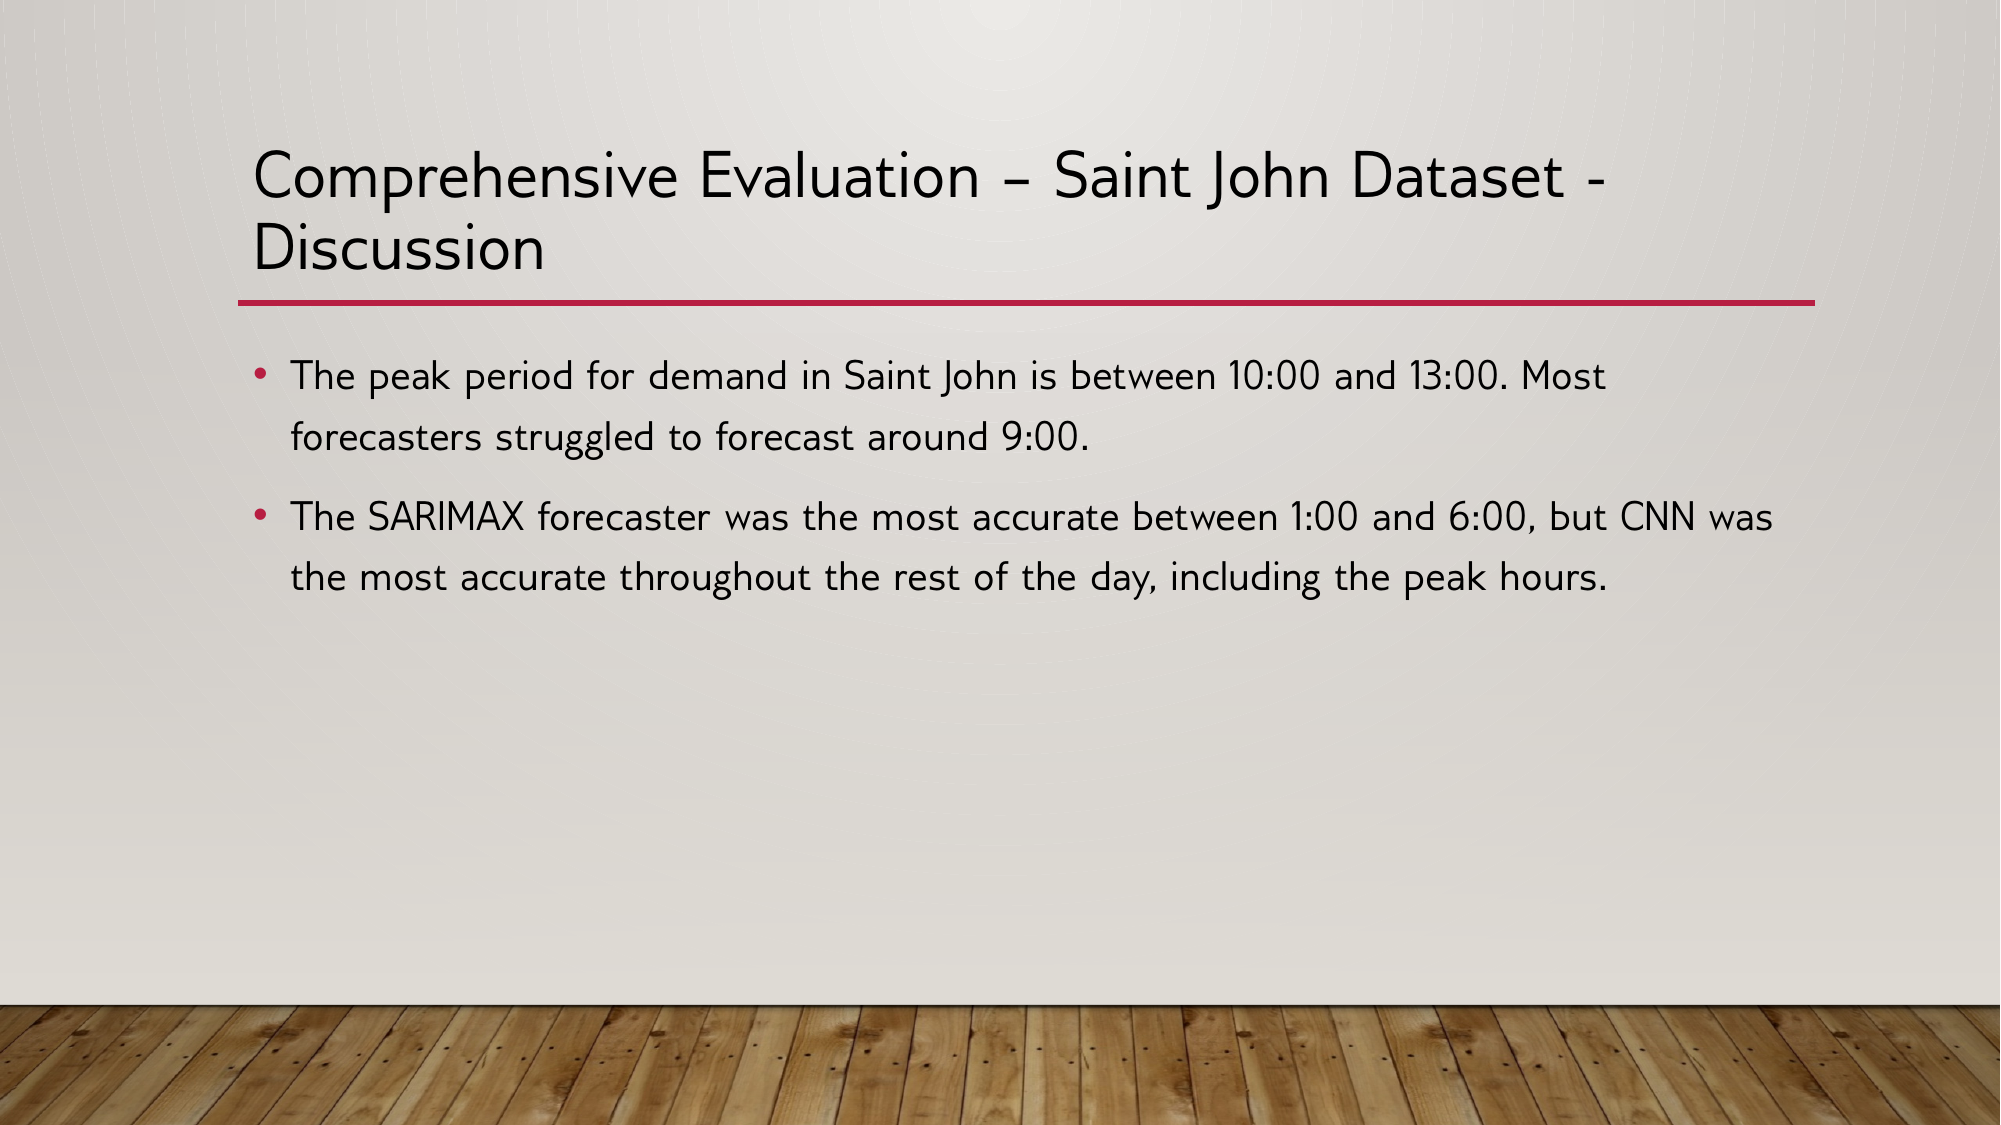

# Comprehensive Evaluation – Saint John Dataset - Discussion
The peak period for demand in Saint John is between 10:00 and 13:00. Most forecasters struggled to forecast around 9:00.
The SARIMAX forecaster was the most accurate between 1:00 and 6:00, but CNN was the most accurate throughout the rest of the day, including the peak hours.